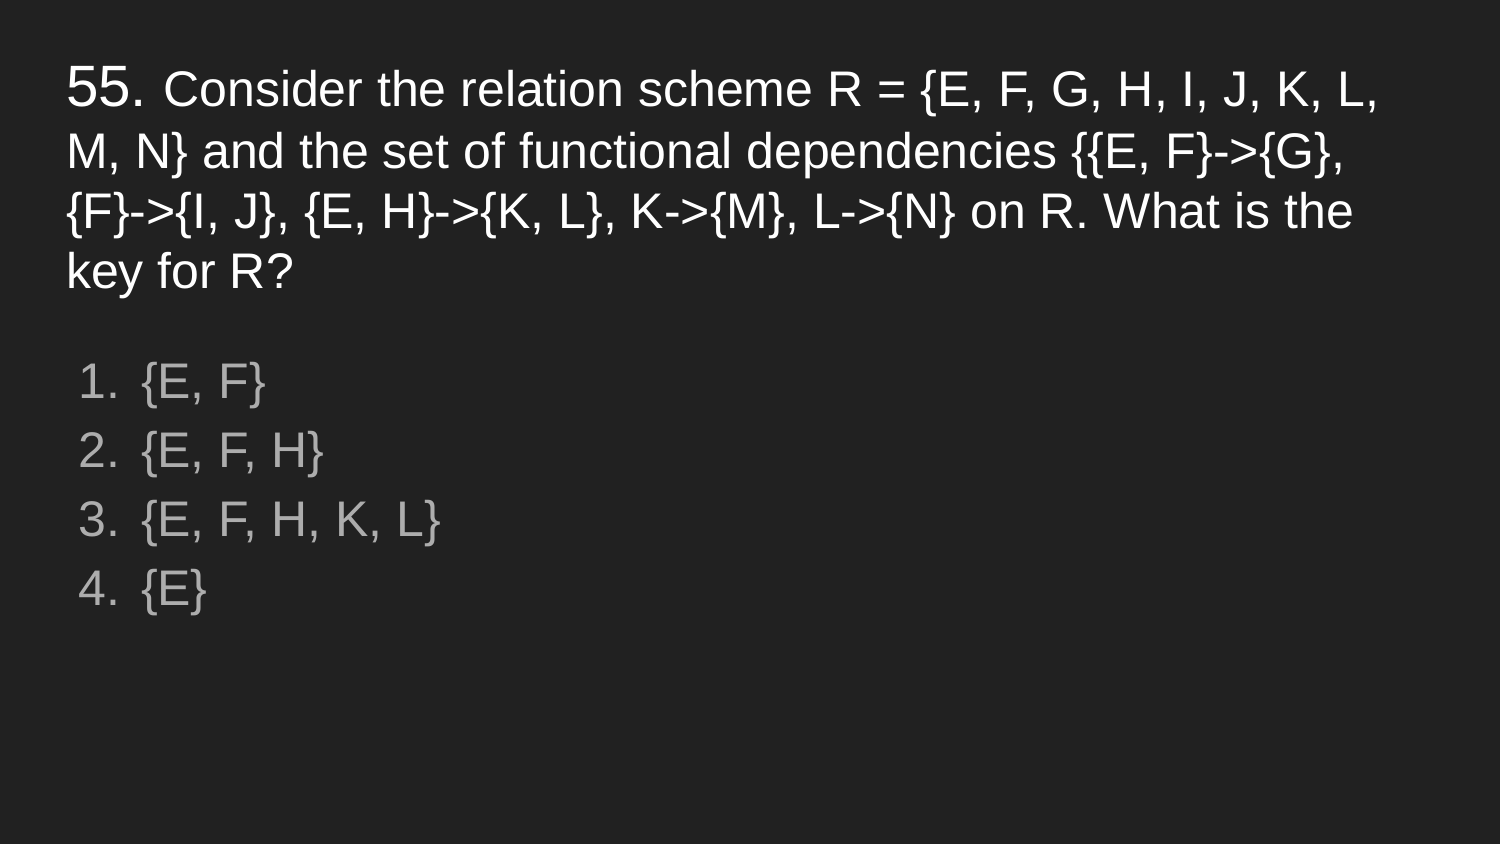

# 55. Consider the relation scheme R = {E, F, G, H, I, J, K, L, M, N} and the set of functional dependencies {{E, F}->{G}, {F}->{I, J}, {E, H}->{K, L}, K->{M}, L->{N} on R. What is the key for R?

{E, F}
{E, F, H}
{E, F, H, K, L}
{E}